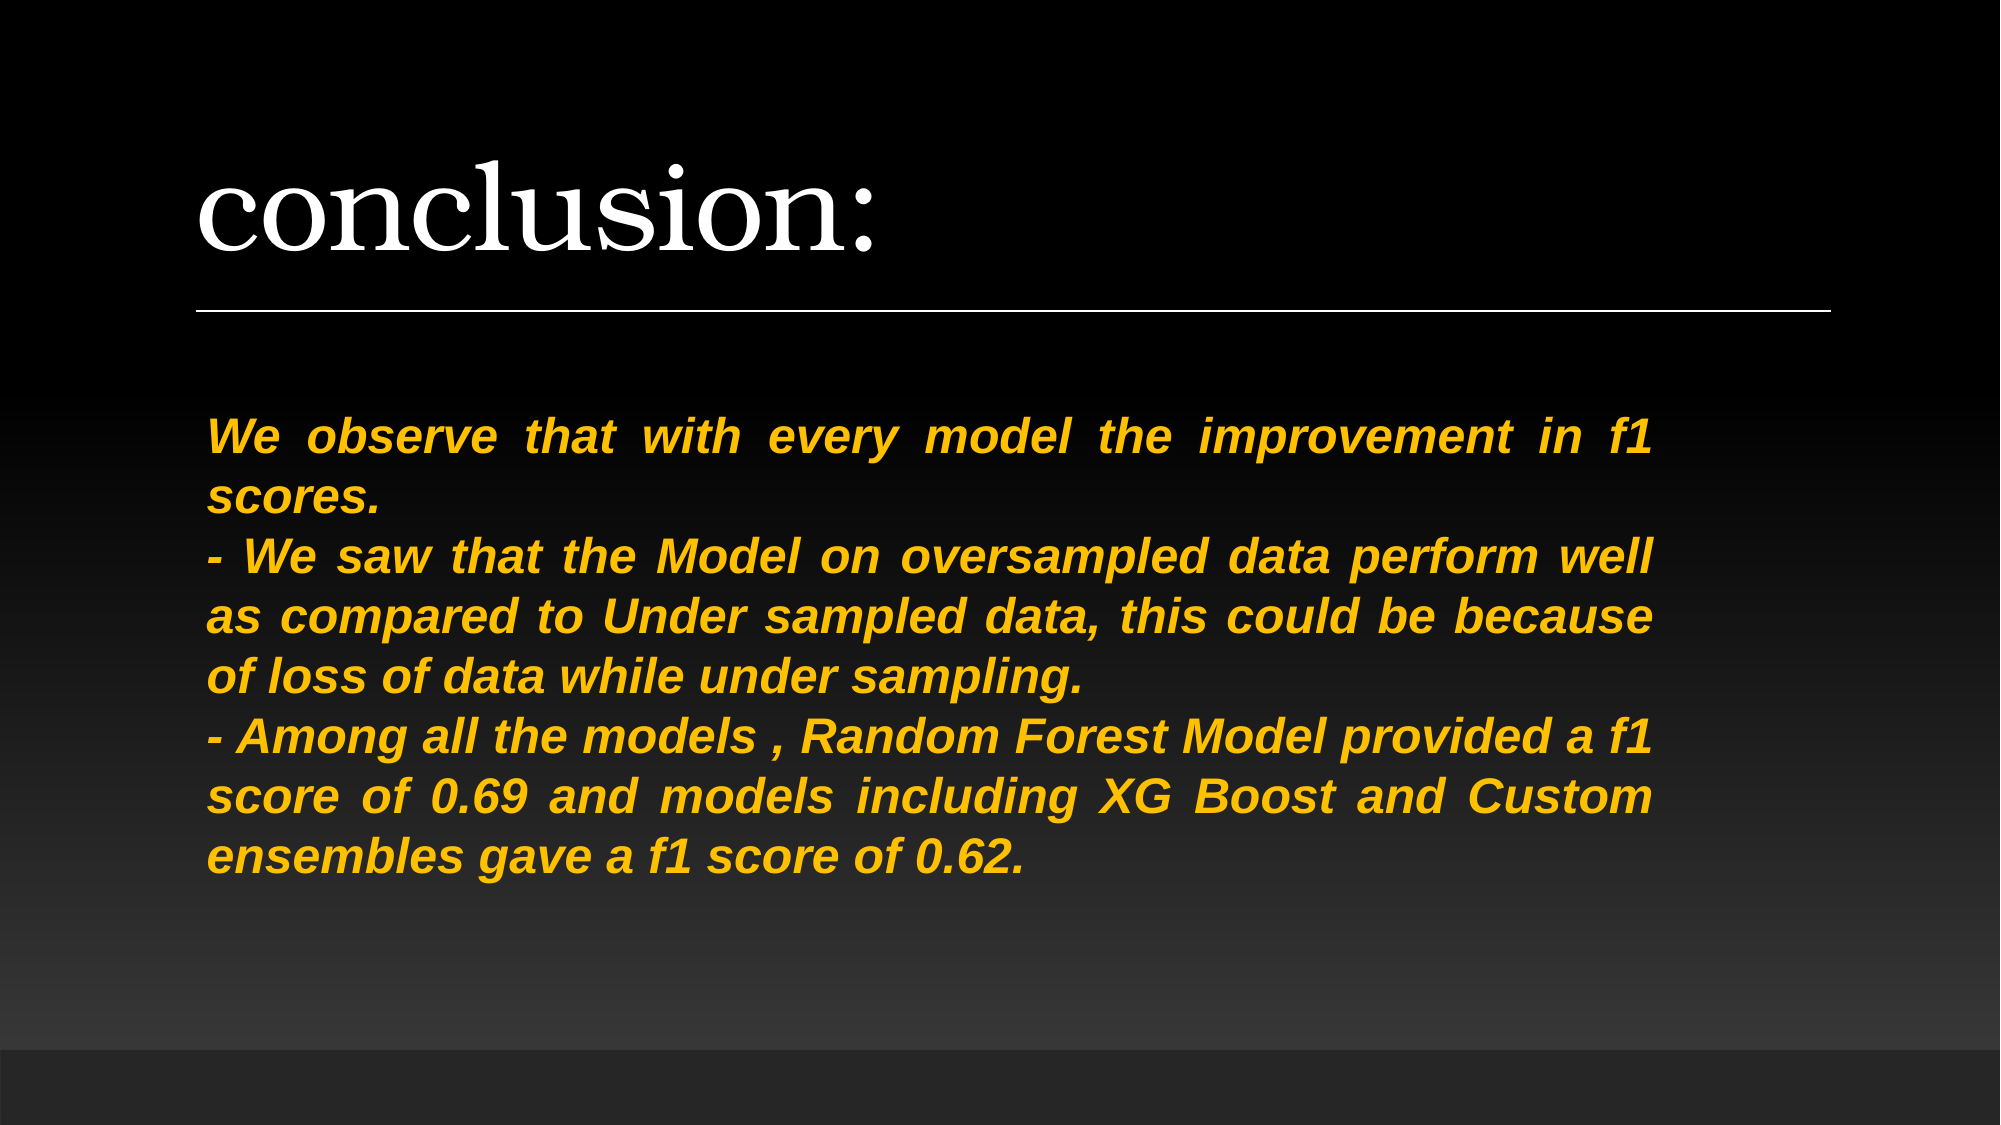

# conclusion:
We observe that with every model the improvement in f1 scores.
- We saw that the Model on oversampled data perform well as compared to Under sampled data, this could be because of loss of data while under sampling.
- Among all the models , Random Forest Model provided a f1 score of 0.69 and models including XG Boost and Custom ensembles gave a f1 score of 0.62.